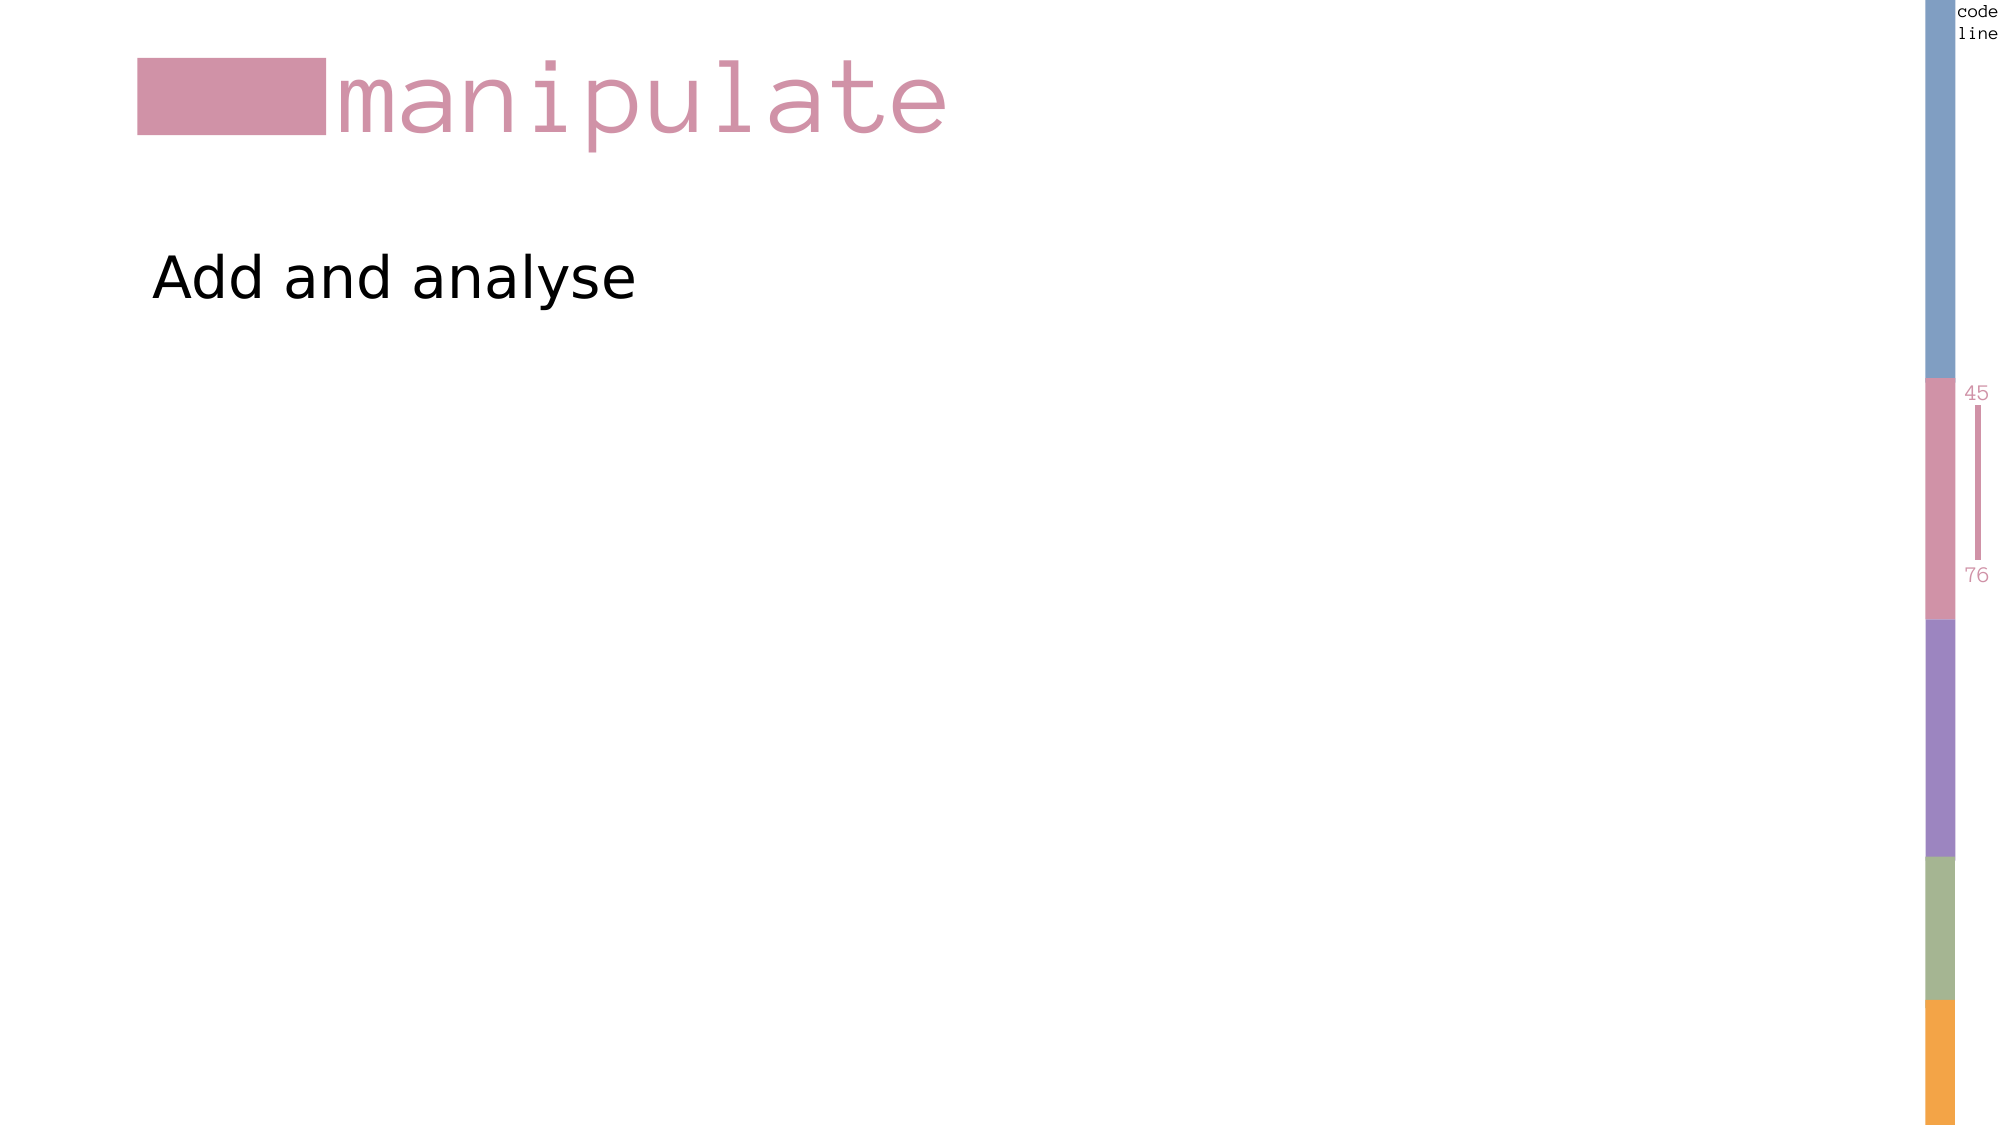

code line

# manipulate

Add and analyse
45
76